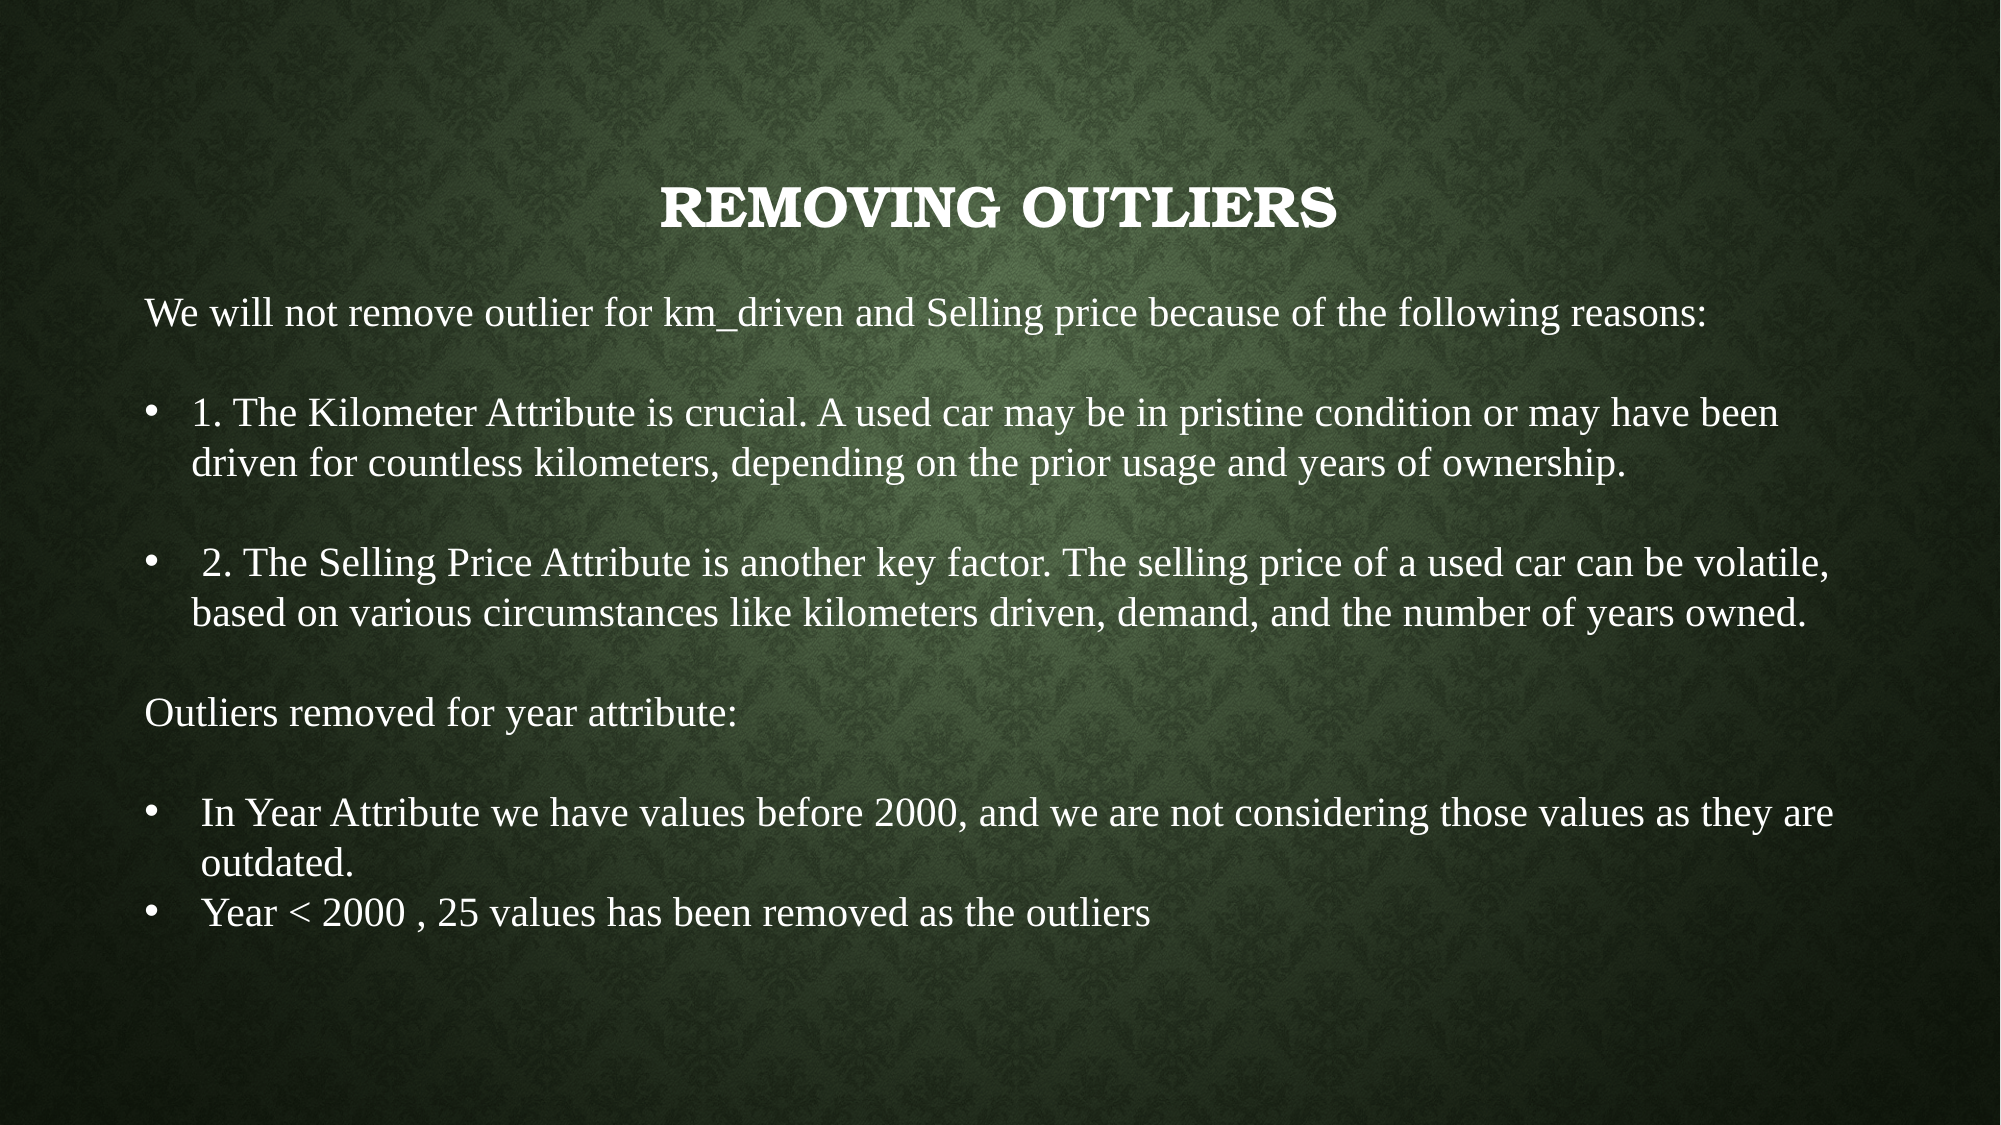

# Removing OUTLIERS
We will not remove outlier for km_driven and Selling price because of the following reasons:

1. The Kilometer Attribute is crucial. A used car may be in pristine condition or may have been driven for countless kilometers, depending on the prior usage and years of ownership.

 2. The Selling Price Attribute is another key factor. The selling price of a used car can be volatile, based on various circumstances like kilometers driven, demand, and the number of years owned.

Outliers removed for year attribute:

In Year Attribute we have values before 2000, and we are not considering those values as they are outdated.
Year < 2000 , 25 values has been removed as the outliers